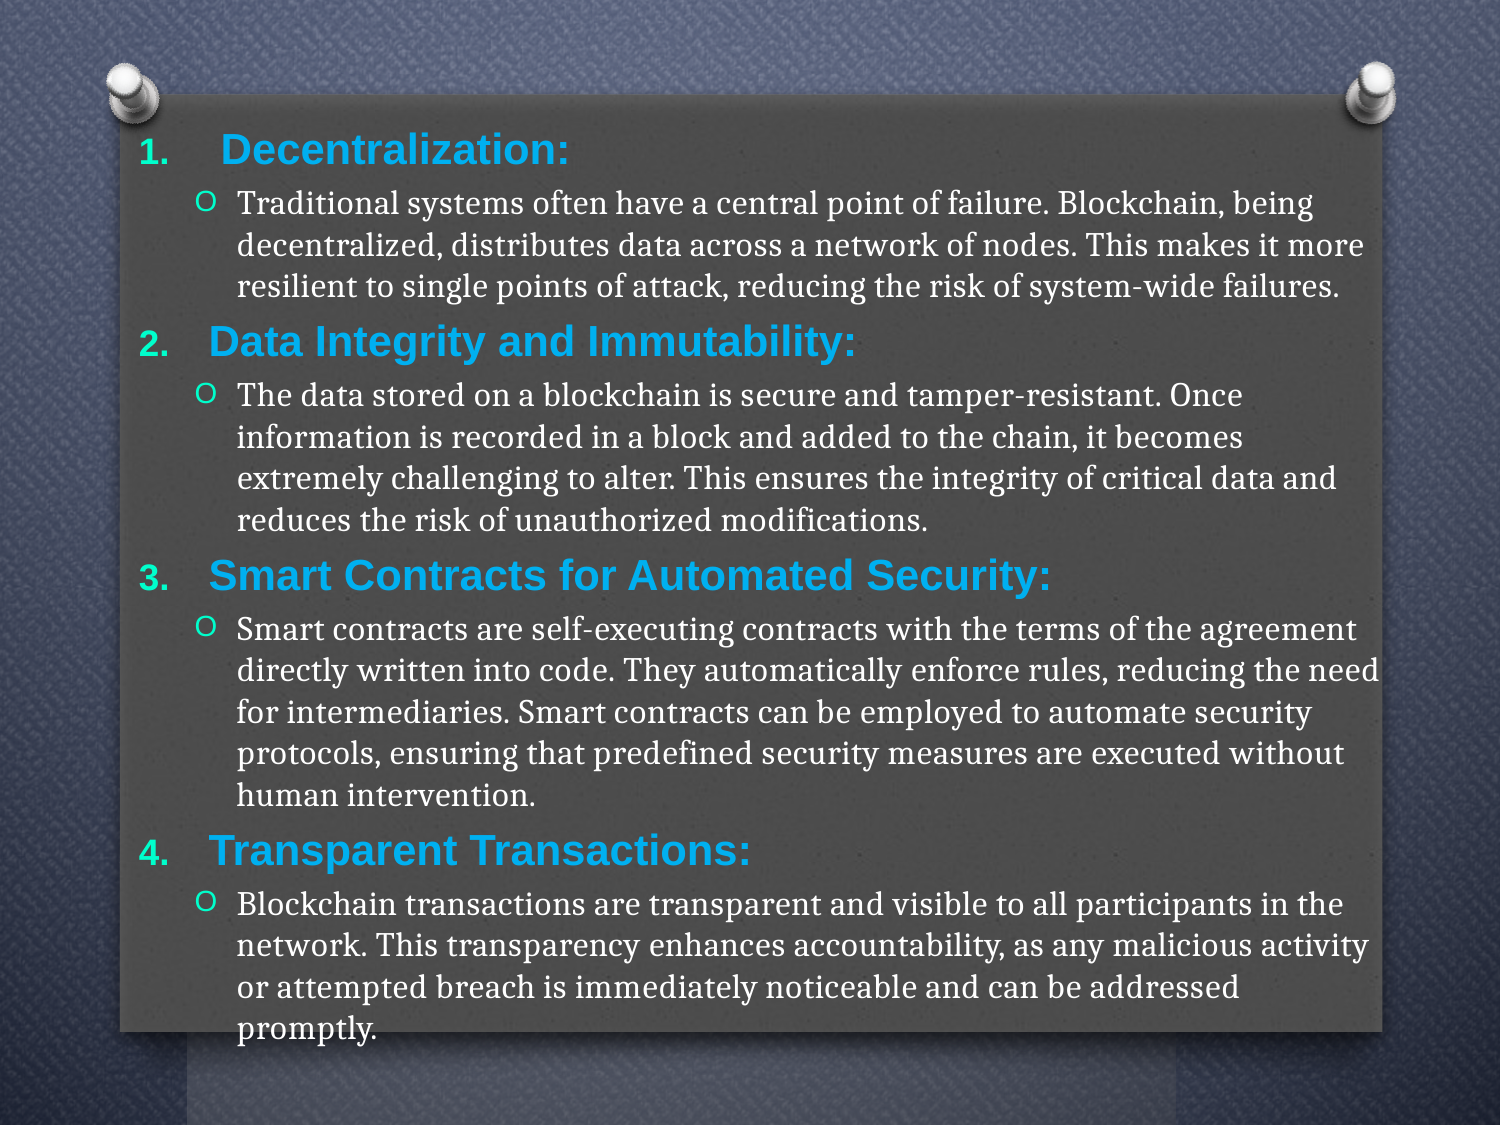

Decentralization:
Traditional systems often have a central point of failure. Blockchain, being decentralized, distributes data across a network of nodes. This makes it more resilient to single points of attack, reducing the risk of system-wide failures.
Data Integrity and Immutability:
The data stored on a blockchain is secure and tamper-resistant. Once information is recorded in a block and added to the chain, it becomes extremely challenging to alter. This ensures the integrity of critical data and reduces the risk of unauthorized modifications.
Smart Contracts for Automated Security:
Smart contracts are self-executing contracts with the terms of the agreement directly written into code. They automatically enforce rules, reducing the need for intermediaries. Smart contracts can be employed to automate security protocols, ensuring that predefined security measures are executed without human intervention.
Transparent Transactions:
Blockchain transactions are transparent and visible to all participants in the network. This transparency enhances accountability, as any malicious activity or attempted breach is immediately noticeable and can be addressed promptly.